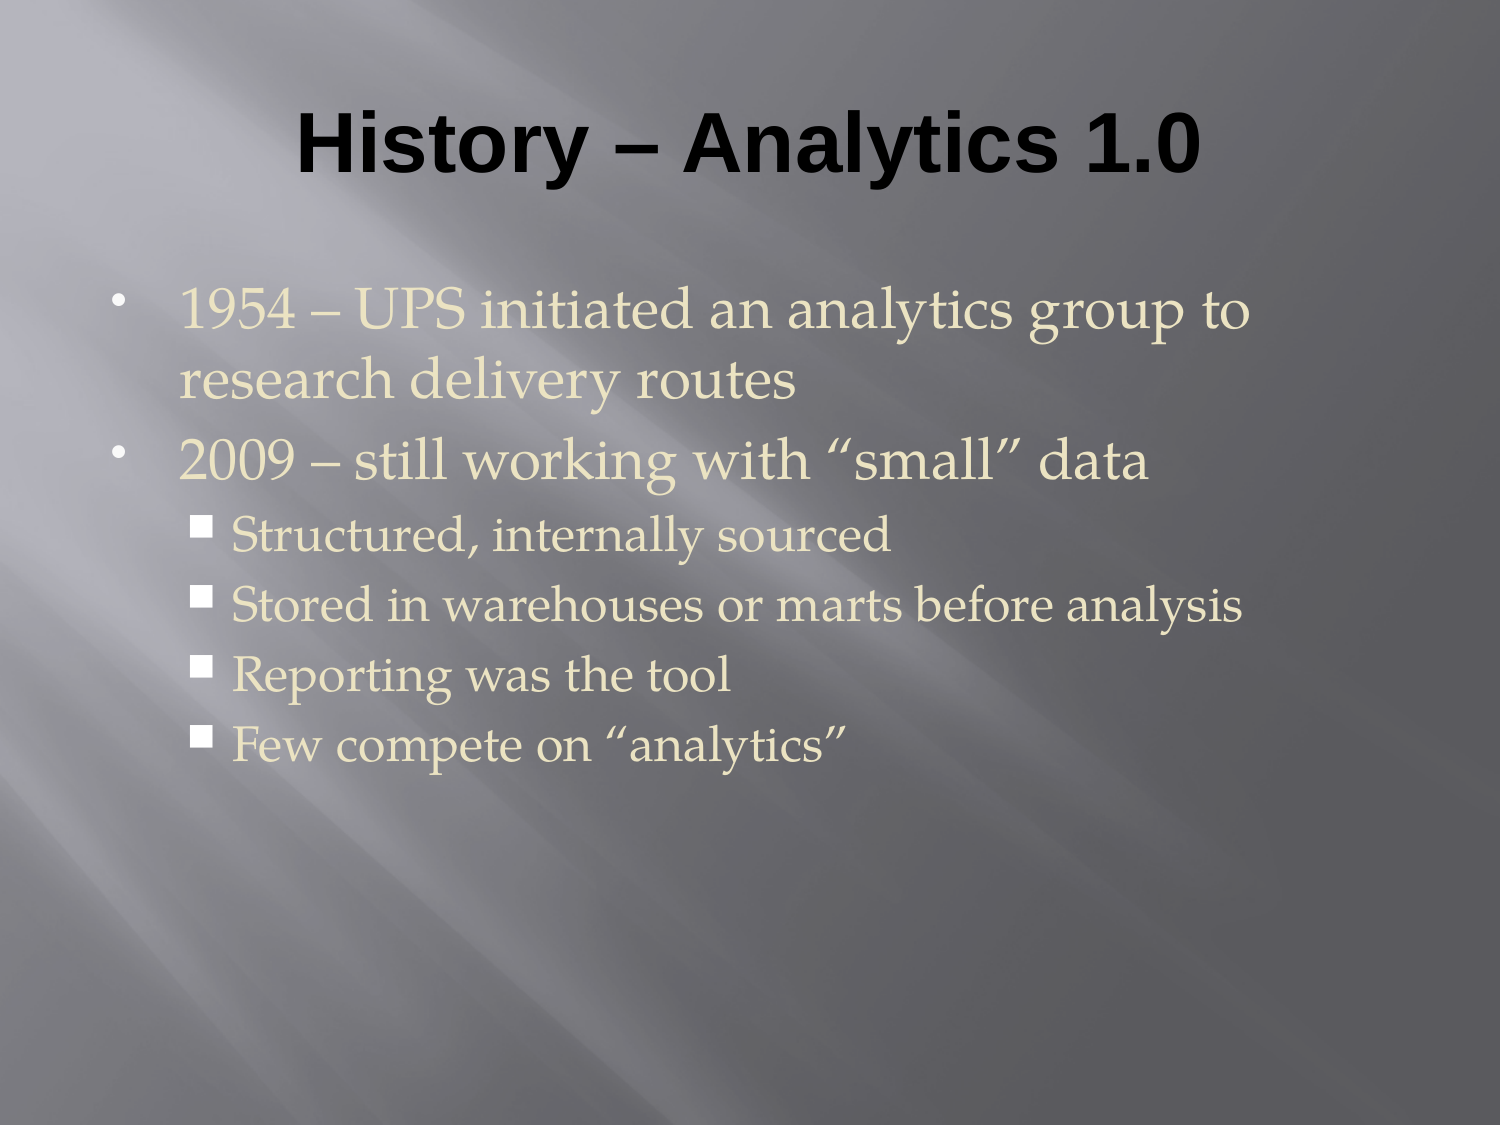

# History – Analytics 1.0
1954 – UPS initiated an analytics group to research delivery routes
2009 – still working with “small” data
Structured, internally sourced
Stored in warehouses or marts before analysis
Reporting was the tool
Few compete on “analytics”